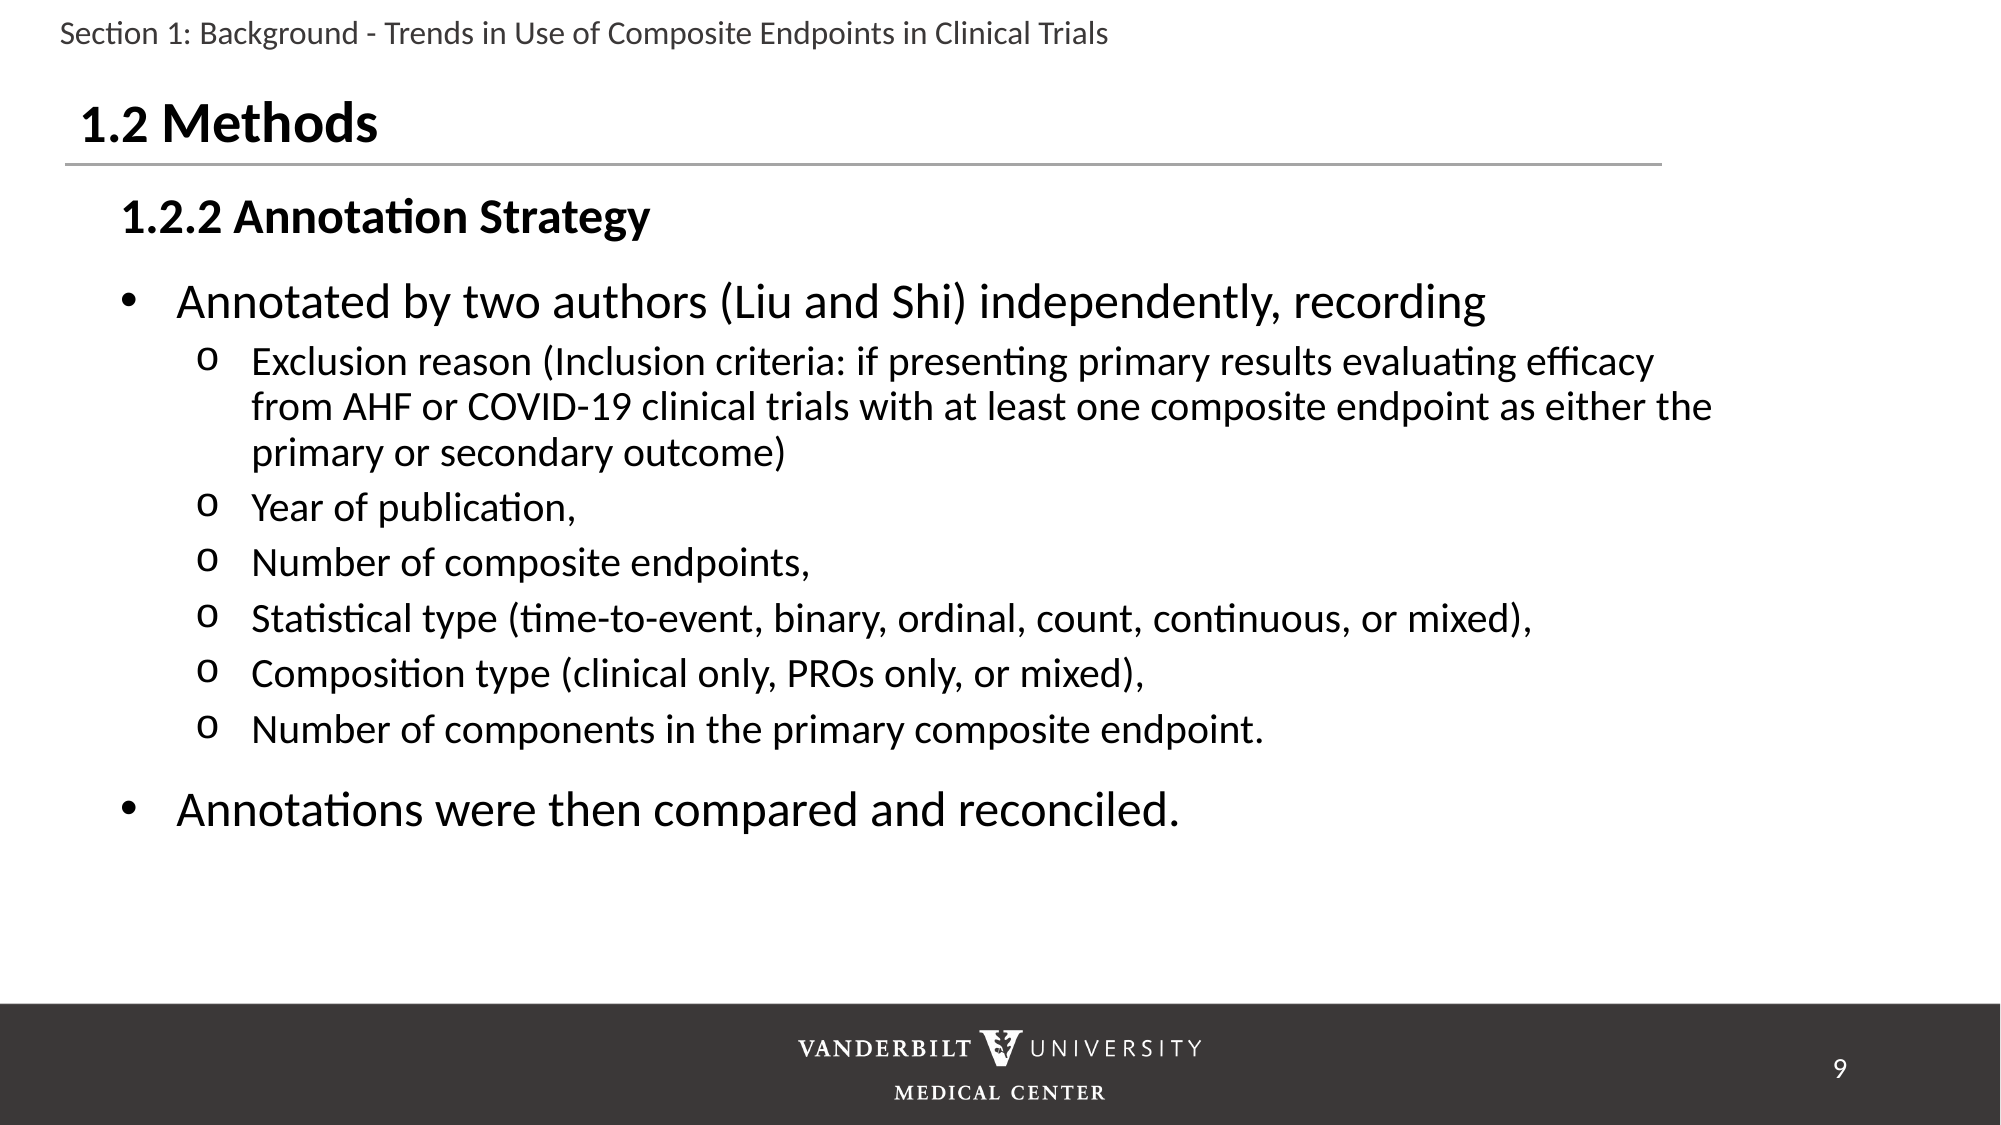

Section 1: Background - Trends in Use of Composite Endpoints in Clinical Trials
1.2 Methods
1.2.2 Annotation Strategy
Annotated by two authors (Liu and Shi) independently, recording
Exclusion reason (Inclusion criteria: if presenting primary results evaluating efficacy from AHF or COVID-19 clinical trials with at least one composite endpoint as either the primary or secondary outcome)
Year of publication,
Number of composite endpoints,
Statistical type (time-to-event, binary, ordinal, count, continuous, or mixed),
Composition type (clinical only, PROs only, or mixed),
Number of components in the primary composite endpoint.
Annotations were then compared and reconciled.

9